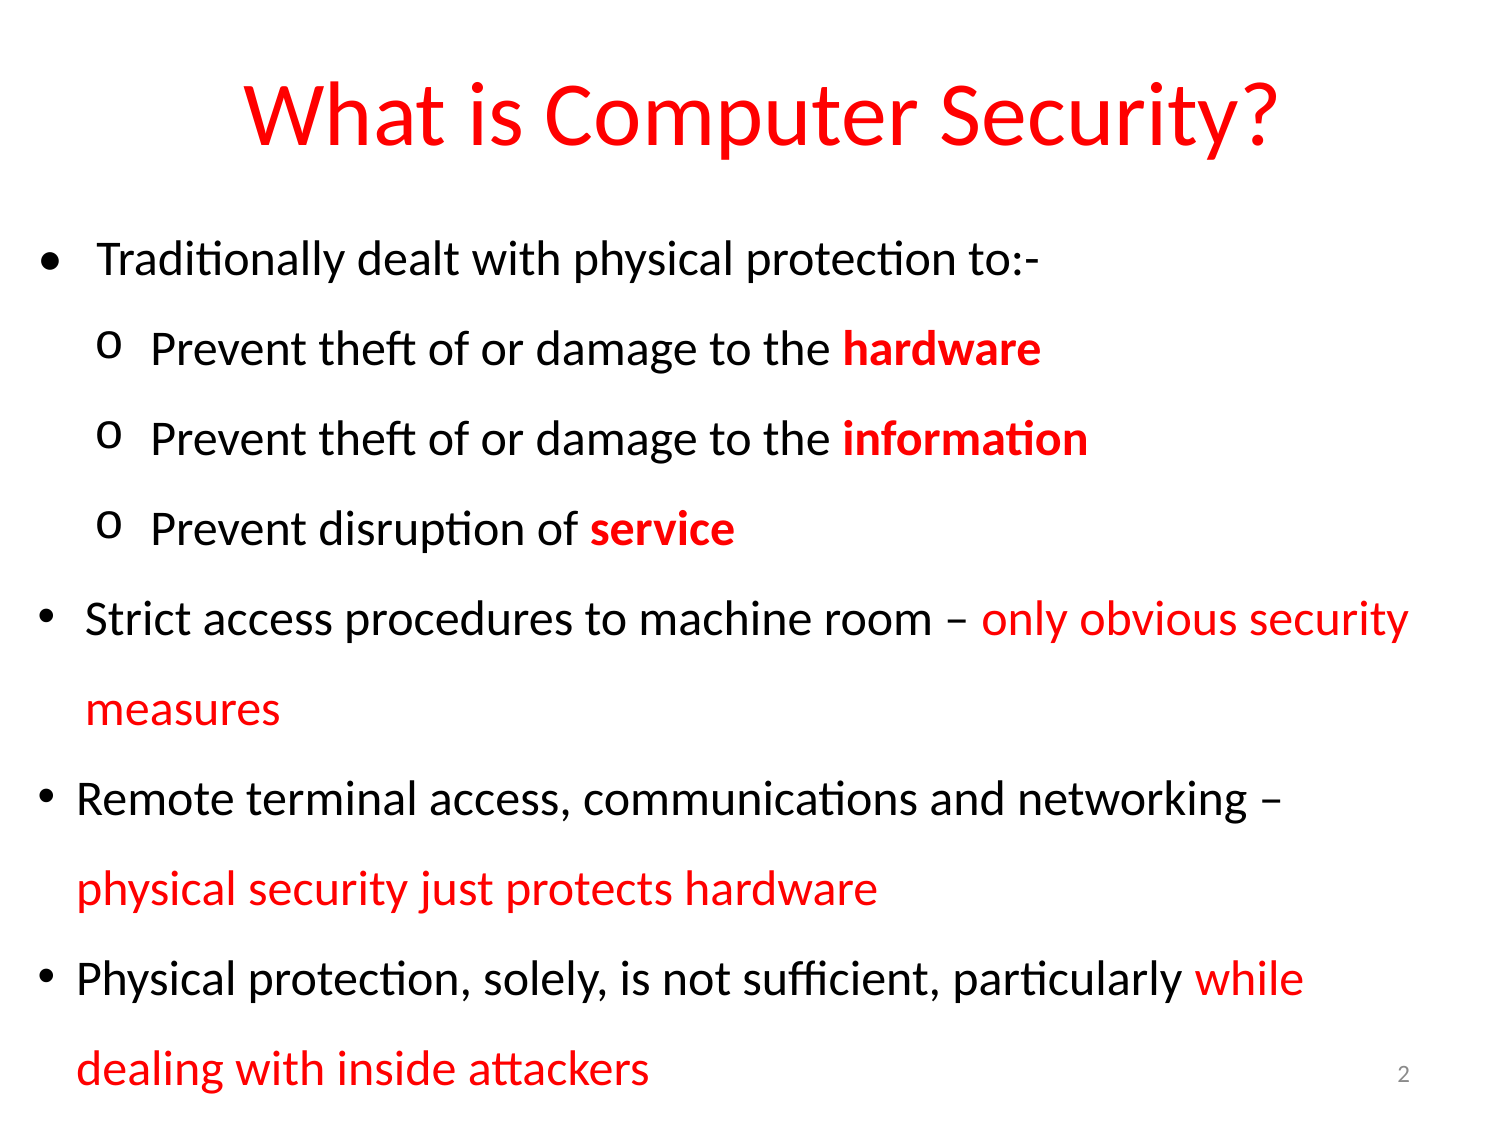

What is Computer Security?

•   Traditionally dealt with physical protection to:-
Prevent theft of or damage to the hardware
Prevent theft of or damage to the information
Prevent disruption of service
Strict access procedures to machine room – only obvious security measures
Remote terminal access, communications and networking – physical security just protects hardware
Physical protection, solely, is not sufficient, particularly while   dealing with inside attackers
2